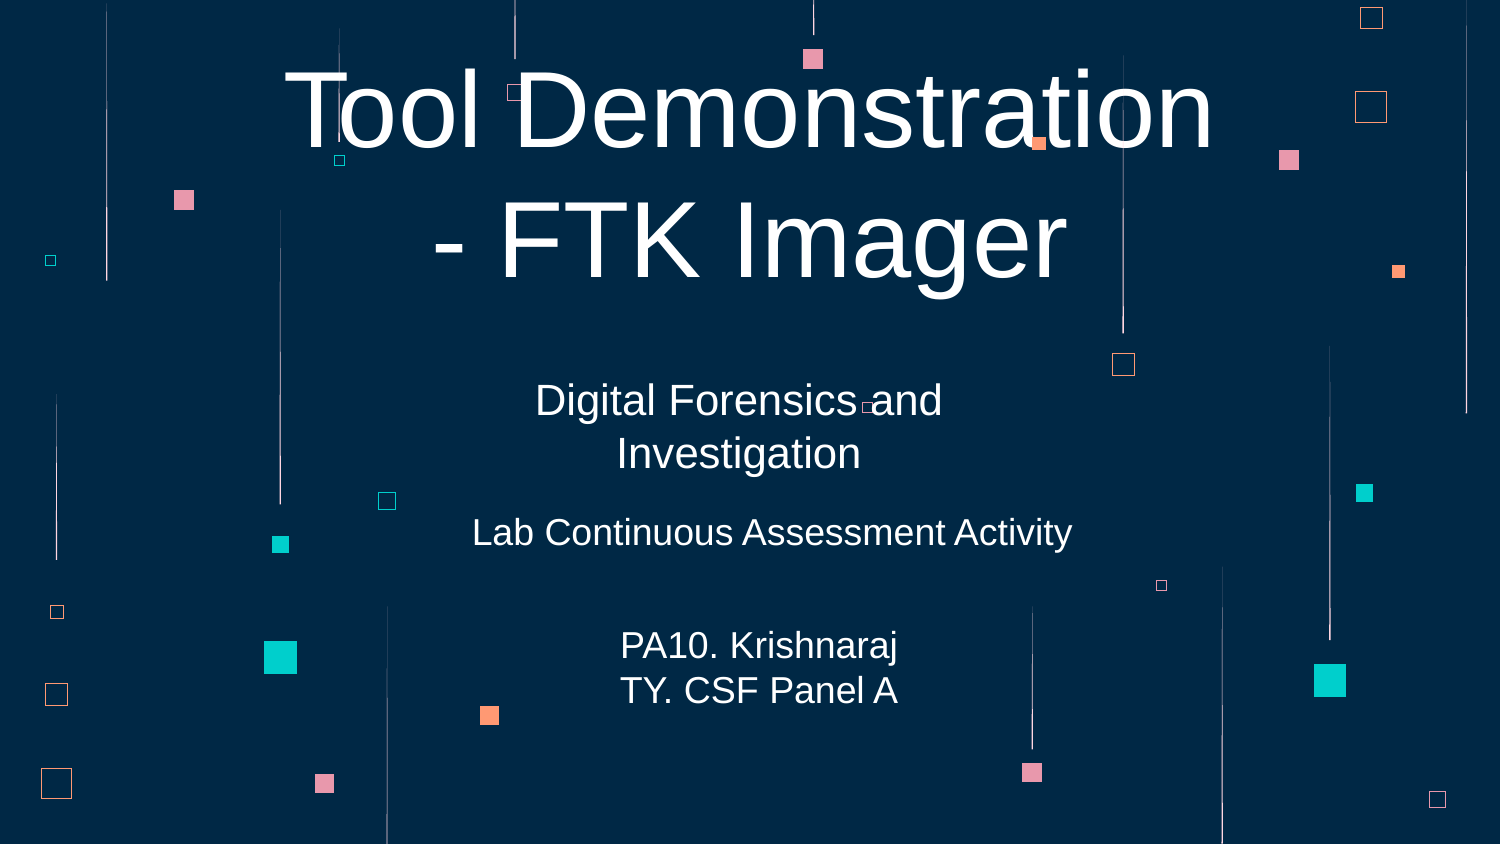

# Tool Demonstration - FTK Imager

Digital Forensics and Investigation

Lab Continuous Assessment Activity

PA10. Krishnaraj
TY. CSF Panel A